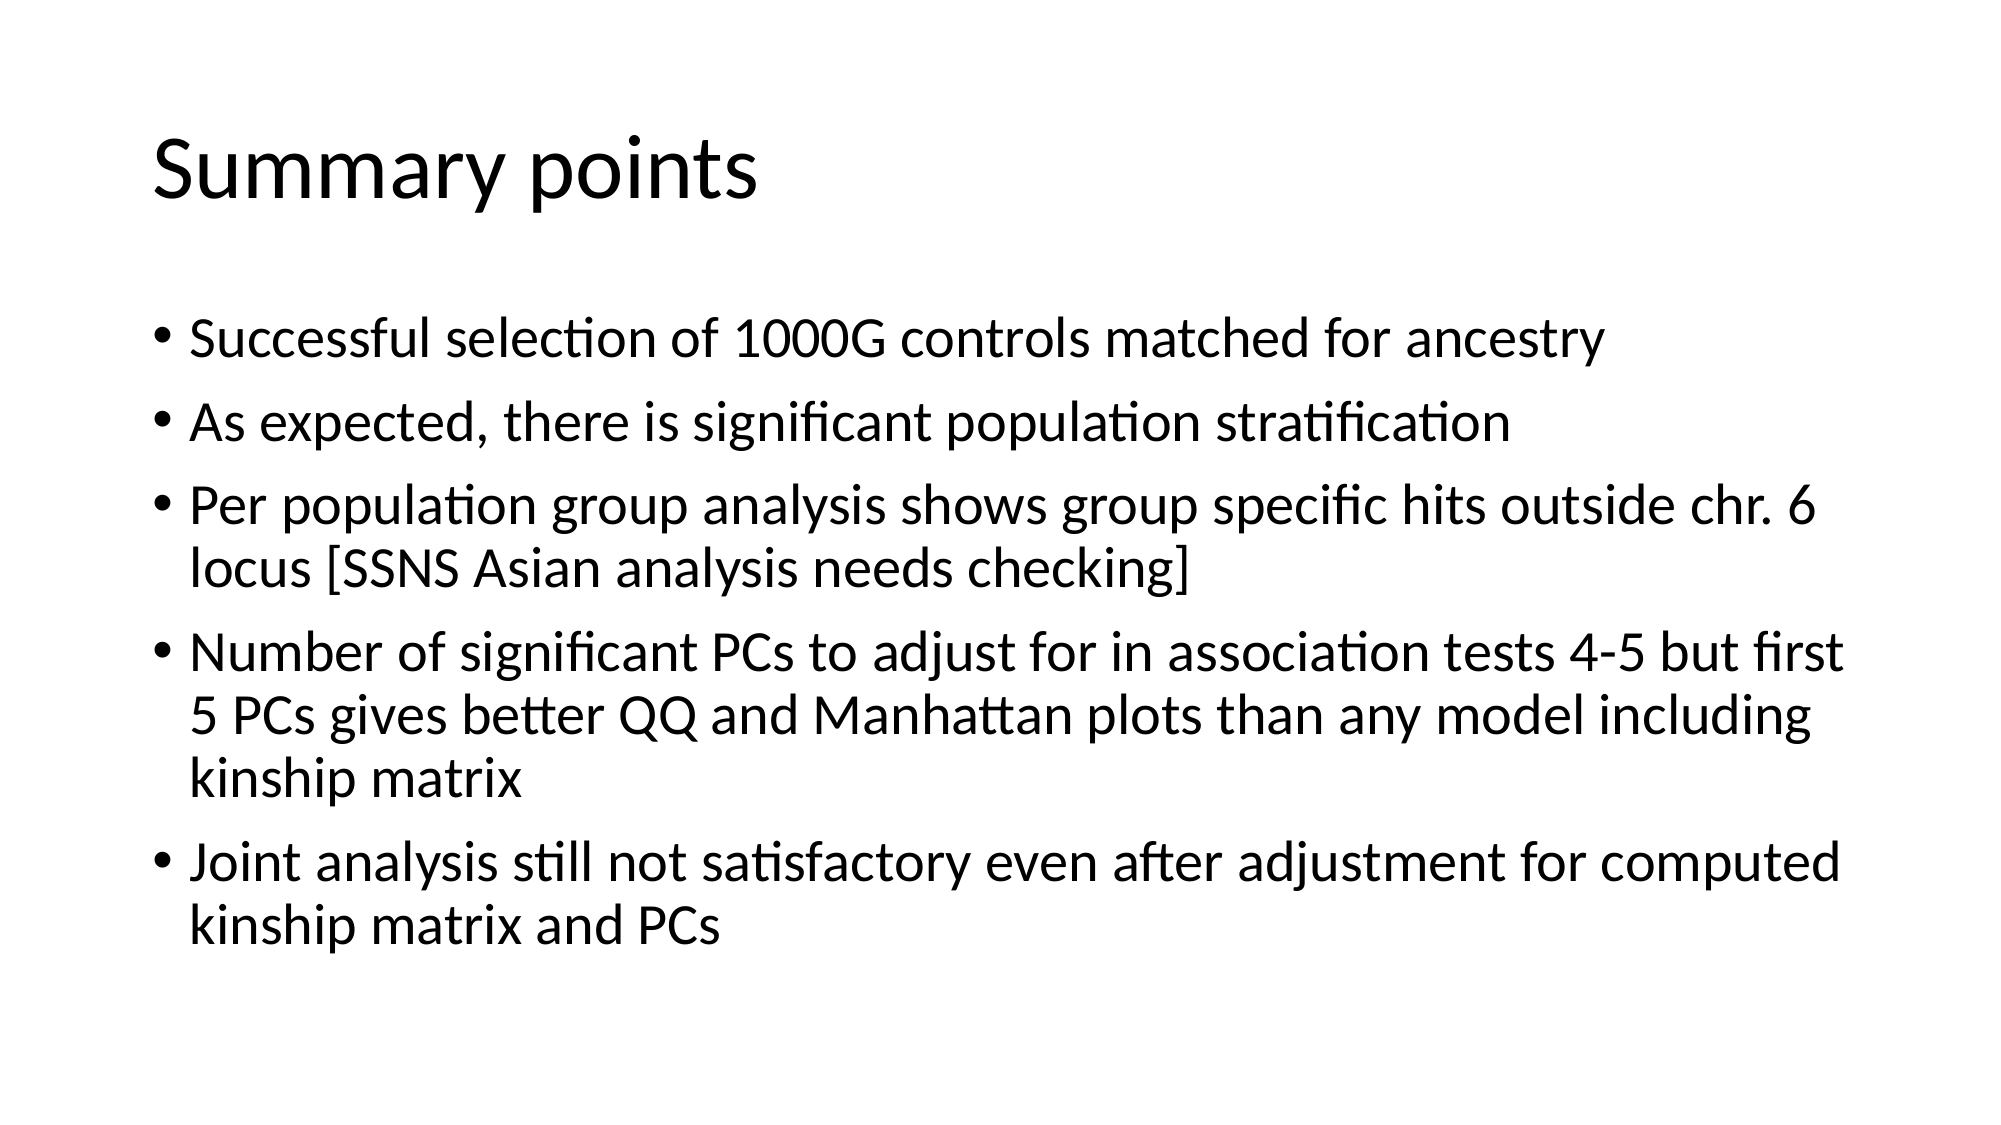

# Summary points
Successful selection of 1000G controls matched for ancestry
As expected, there is significant population stratification
Per population group analysis shows group specific hits outside chr. 6 locus [SSNS Asian analysis needs checking]
Number of significant PCs to adjust for in association tests 4-5 but first 5 PCs gives better QQ and Manhattan plots than any model including kinship matrix
Joint analysis still not satisfactory even after adjustment for computed kinship matrix and PCs